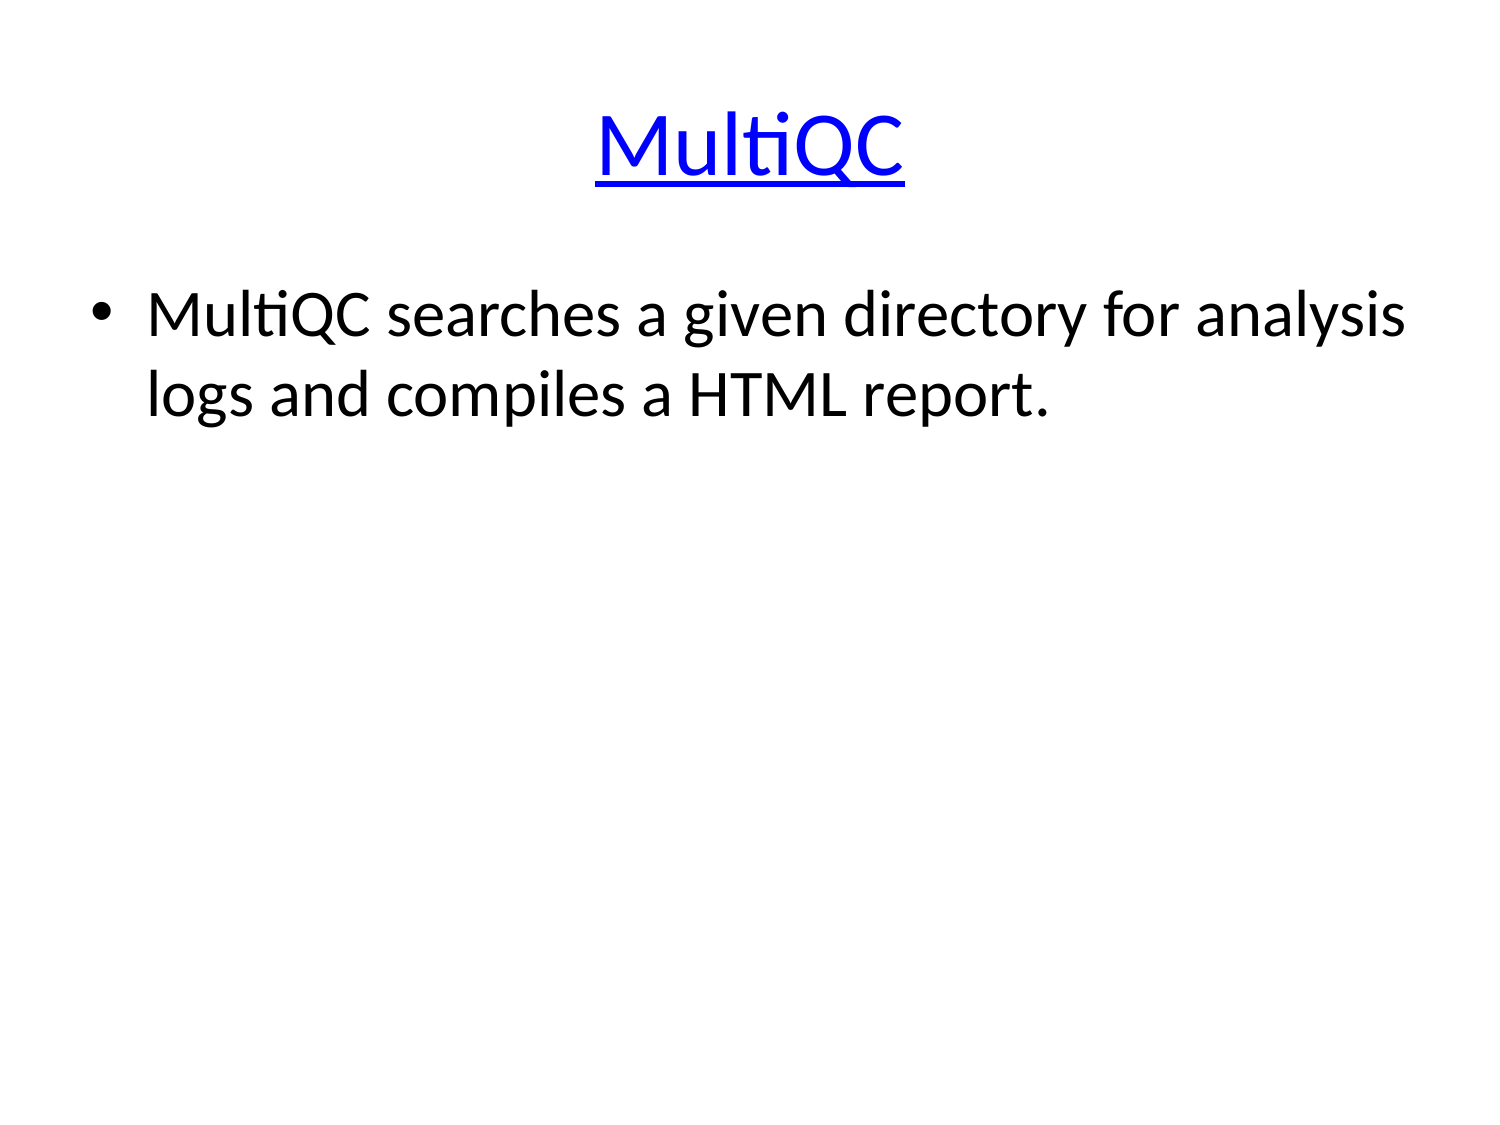

# MultiQC
MultiQC searches a given directory for analysis logs and compiles a HTML report.